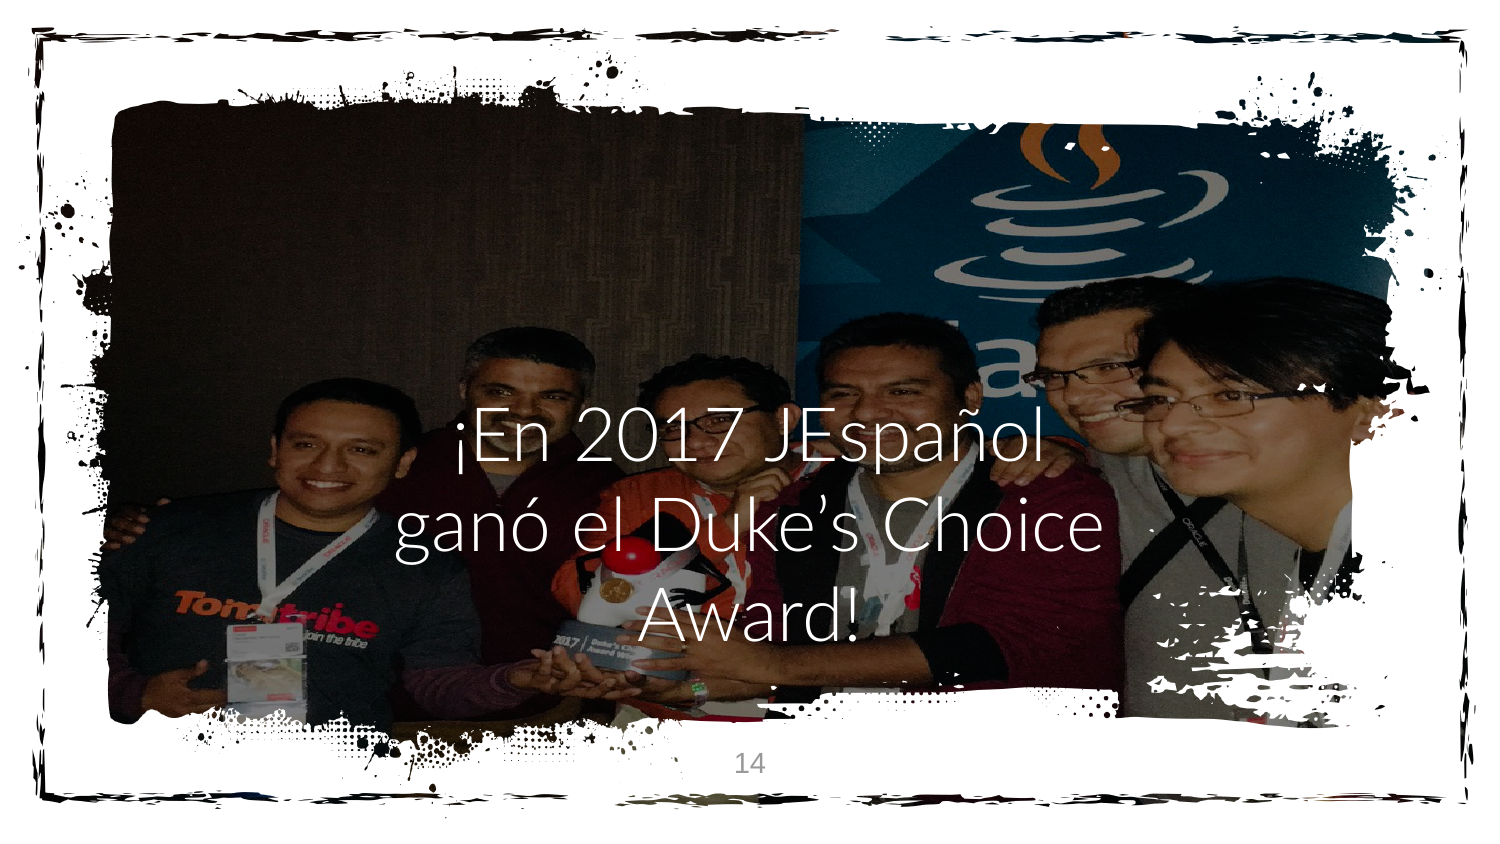

¡En 2017 JEspañol ganó el Duke’s Choice Award!
14